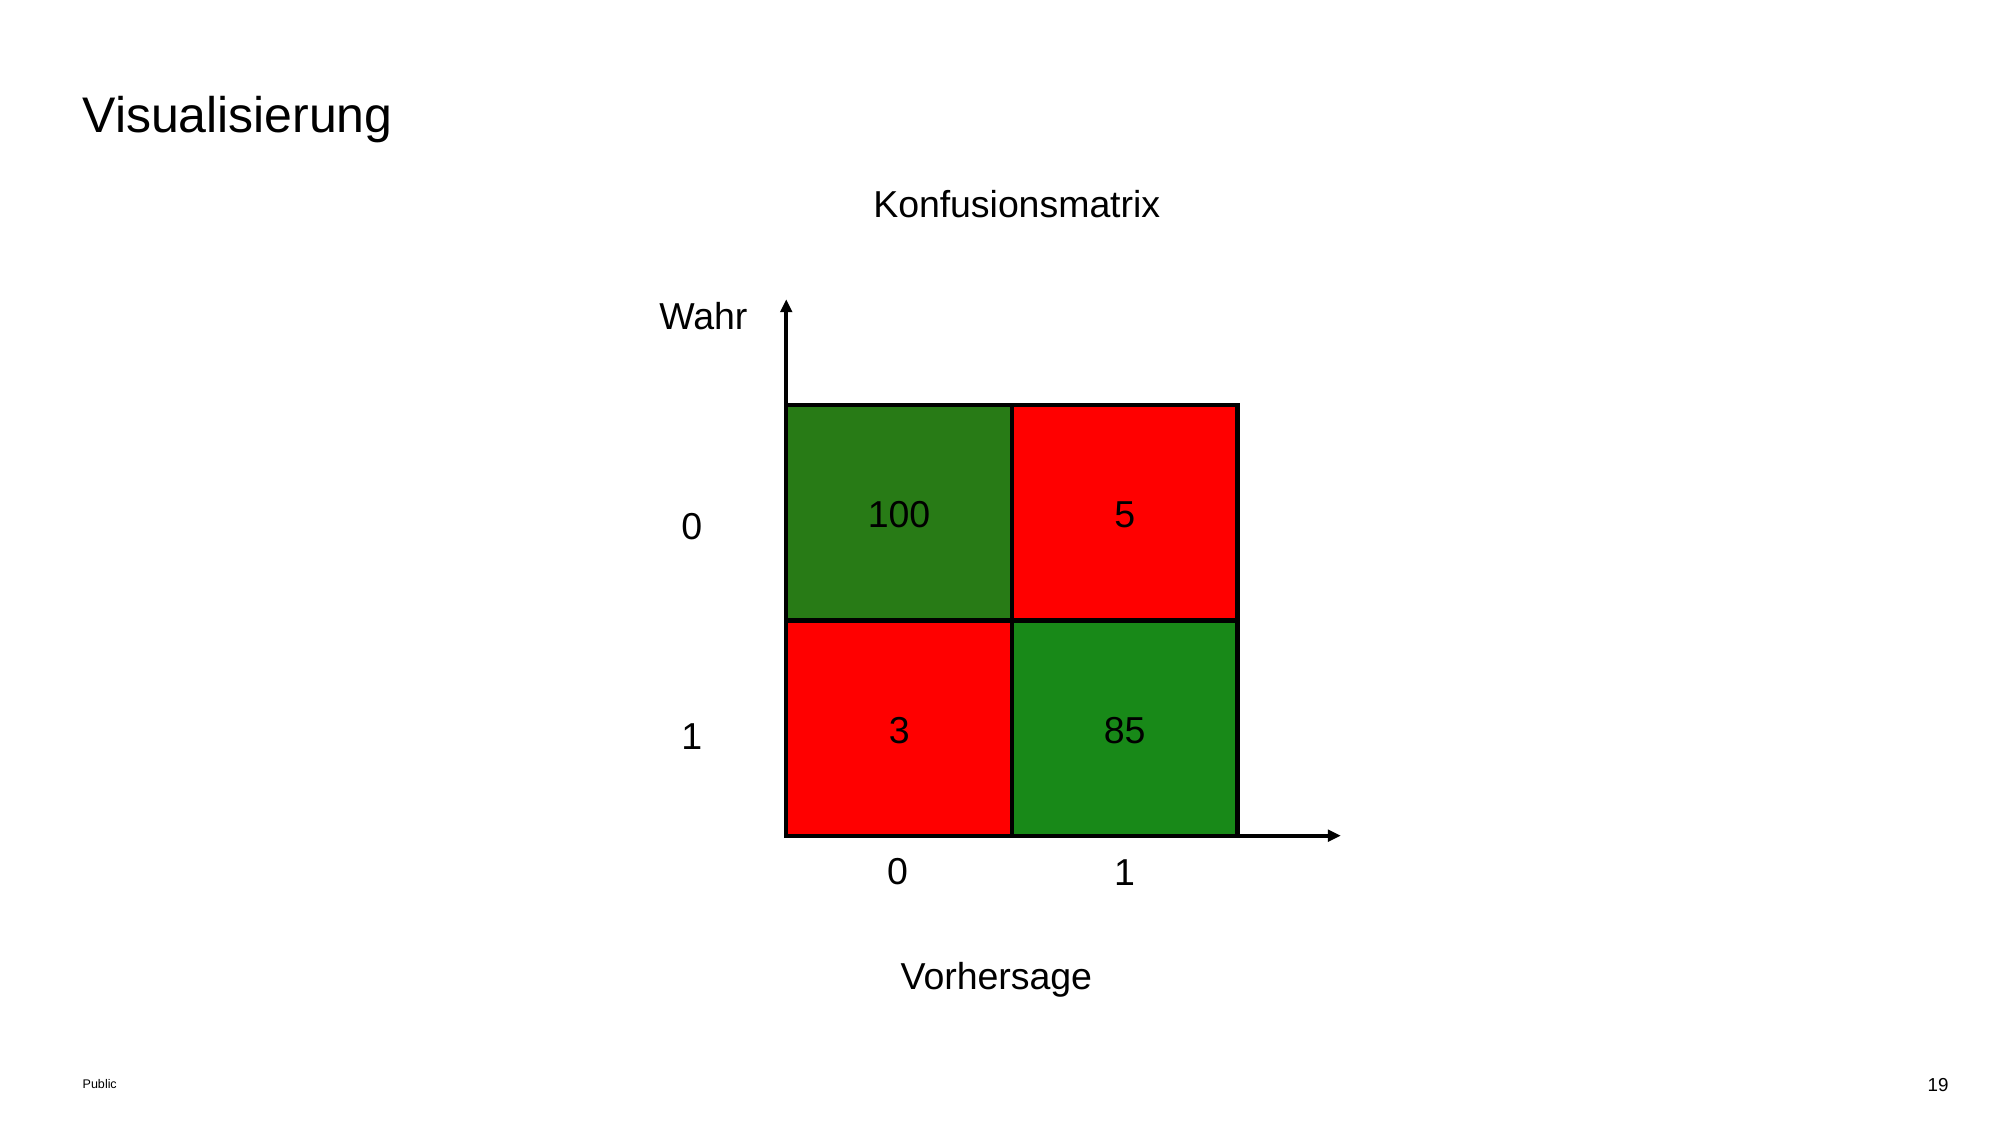

# Visualisierung
Konfusionsmatrix
Wahr
100
5
0
3
85
1
0
1
Vorhersage